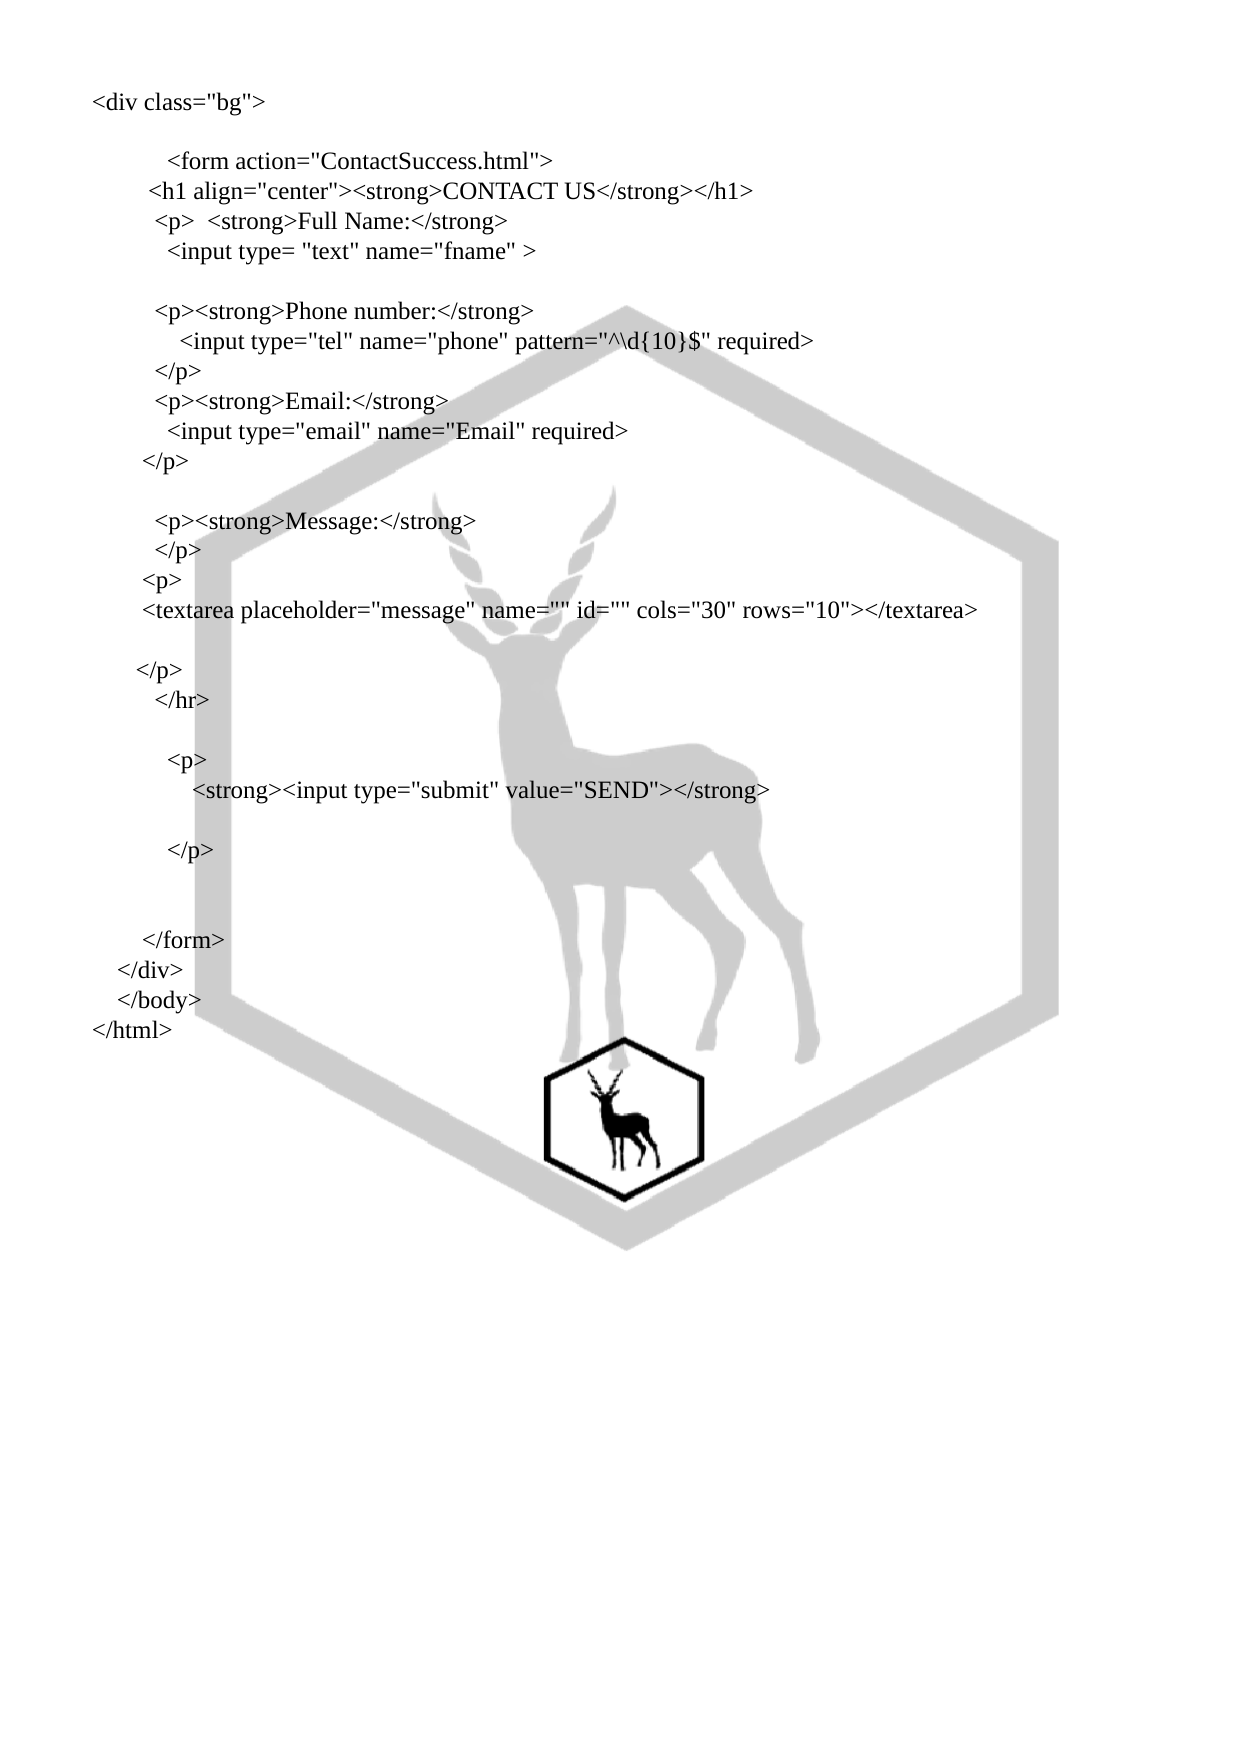

<div class="bg">

            <form action="ContactSuccess.html">
         <h1 align="center"><strong>CONTACT US</strong></h1>
          <p>  <strong>Full Name:</strong>
            <input type= "text" name="fname" >

          <p><strong>Phone number:</strong>
              <input type="tel" name="phone" pattern="^\d{10}$" required>
          </p>
          <p><strong>Email:</strong>
            <input type="email" name="Email" required>
        </p>
          <p><strong>Message:</strong>
          </p>
        <p>
        <textarea placeholder="message" name="" id="" cols="30" rows="10"></textarea>
       </p>
          </hr>

            <p>
                <strong><input type="submit" value="SEND"></strong>

            </p>

        </form>
    </div>
    </body>
</html>